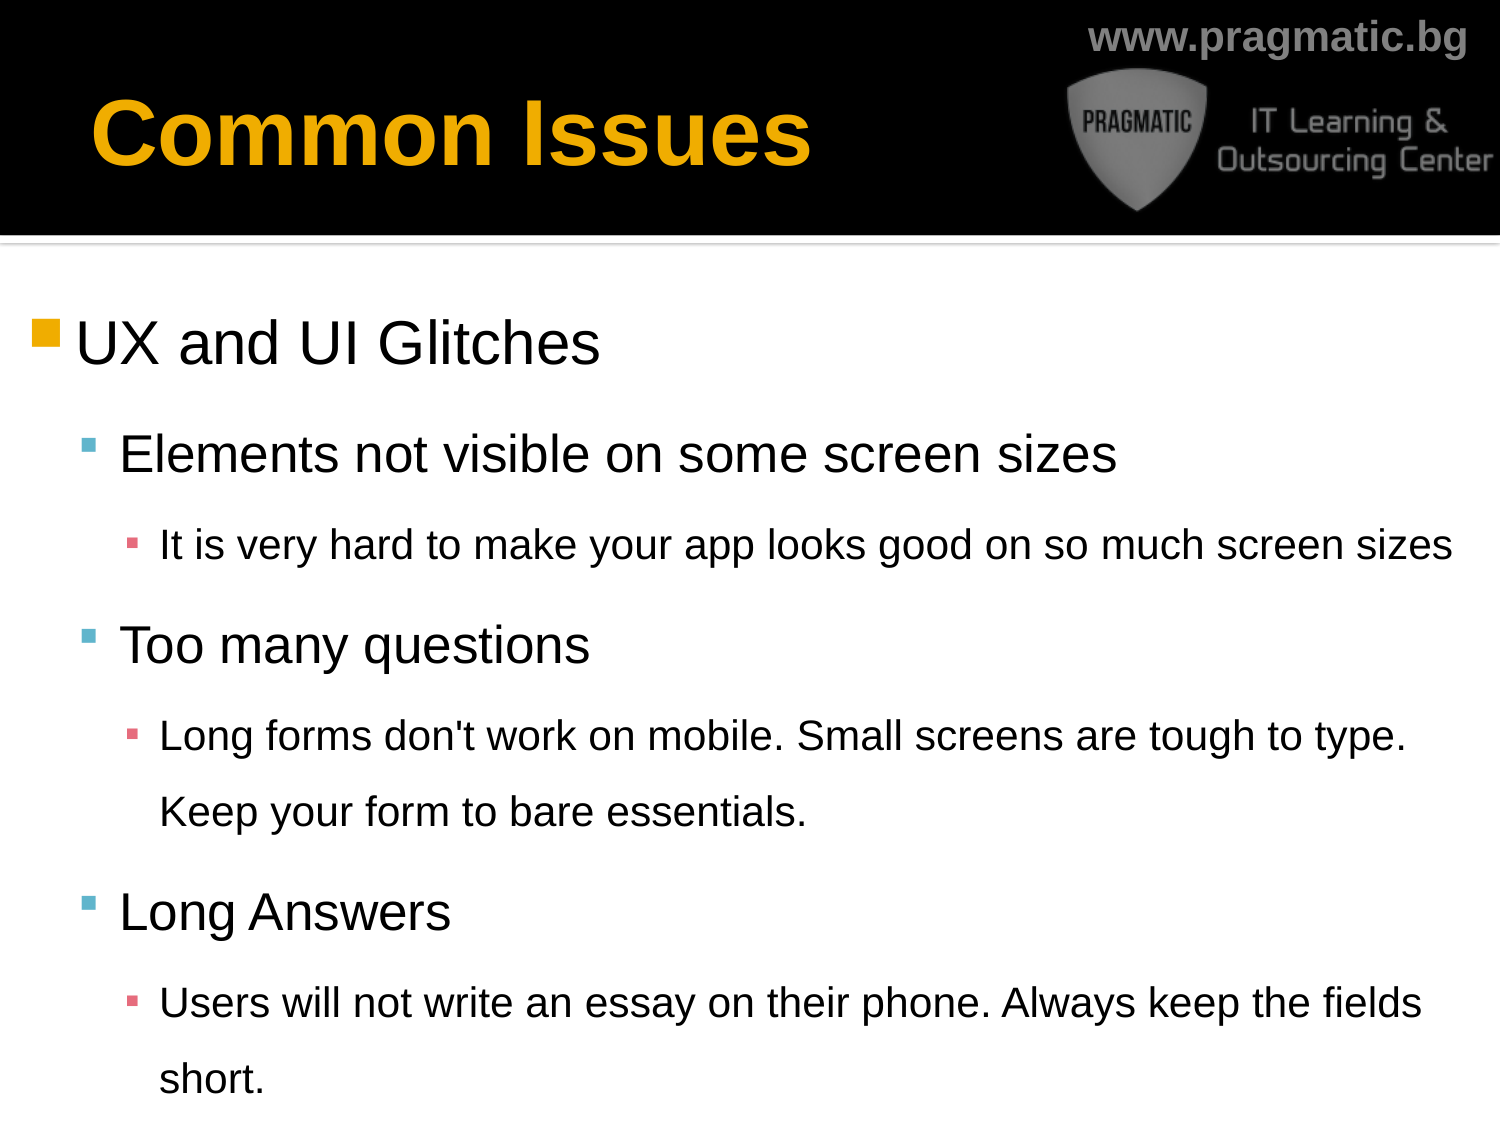

# Common Issues
UX and UI Glitches
Elements not visible on some screen sizes
It is very hard to make your app looks good on so much screen sizes
Too many questions
Long forms don't work on mobile. Small screens are tough to type. Keep your form to bare essentials.
Long Answers
Users will not write an essay on their phone. Always keep the fields short.